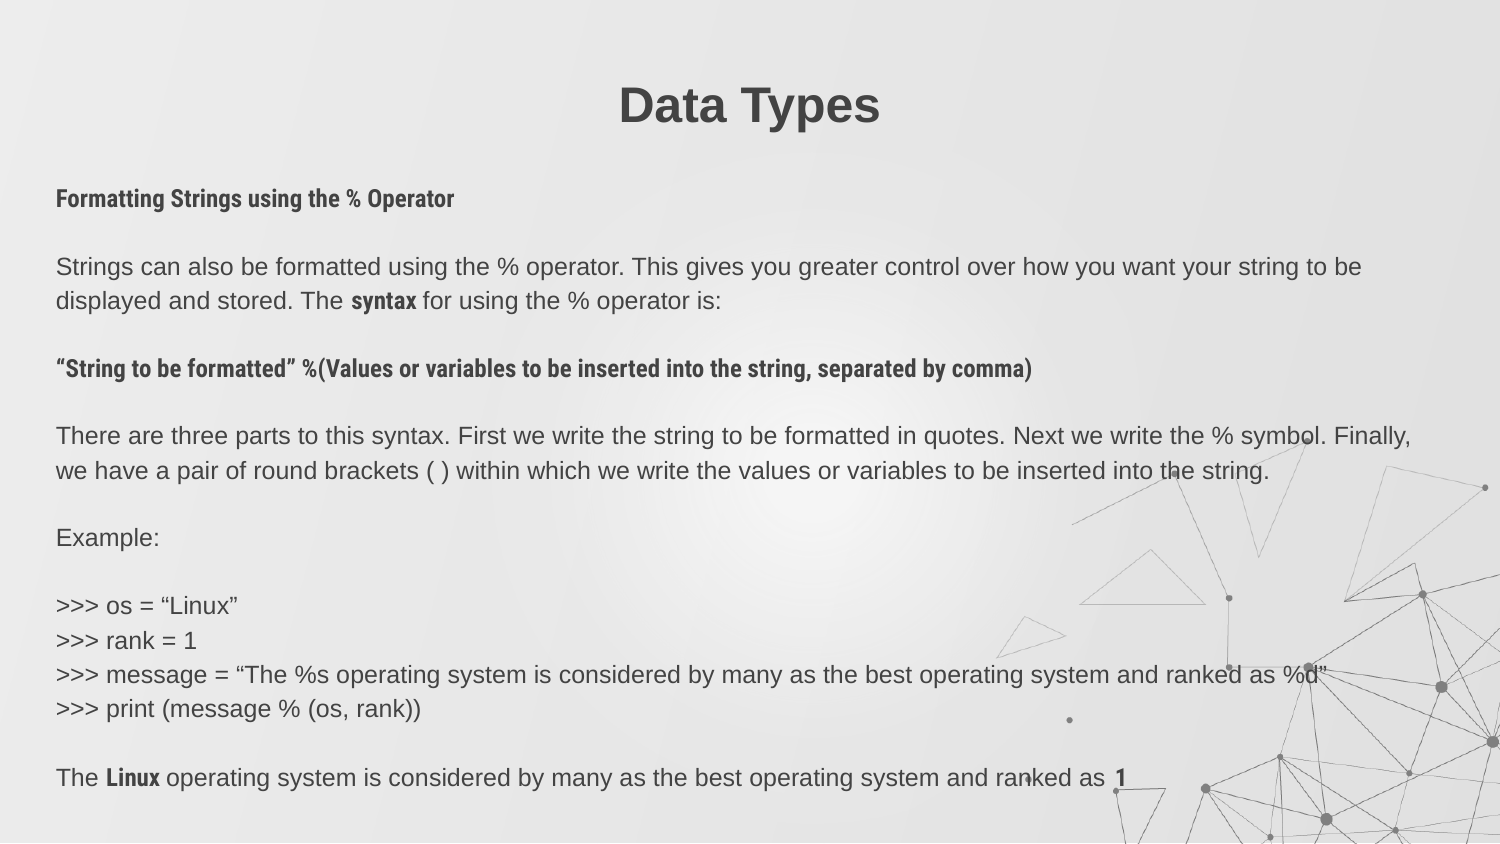

# Data Types
Formatting Strings using the % Operator
Strings can also be formatted using the % operator. This gives you greater control over how you want your string to be displayed and stored. The syntax for using the % operator is:
“String to be formatted” %(Values or variables to be inserted into the string, separated by comma)
There are three parts to this syntax. First we write the string to be formatted in quotes. Next we write the % symbol. Finally, we have a pair of round brackets ( ) within which we write the values or variables to be inserted into the string.
Example:
>>> os = “Linux”
>>> rank = 1
>>> message = “The %s operating system is considered by many as the best operating system and ranked as %d”
>>> print (message % (os, rank))
The Linux operating system is considered by many as the best operating system and ranked as 1